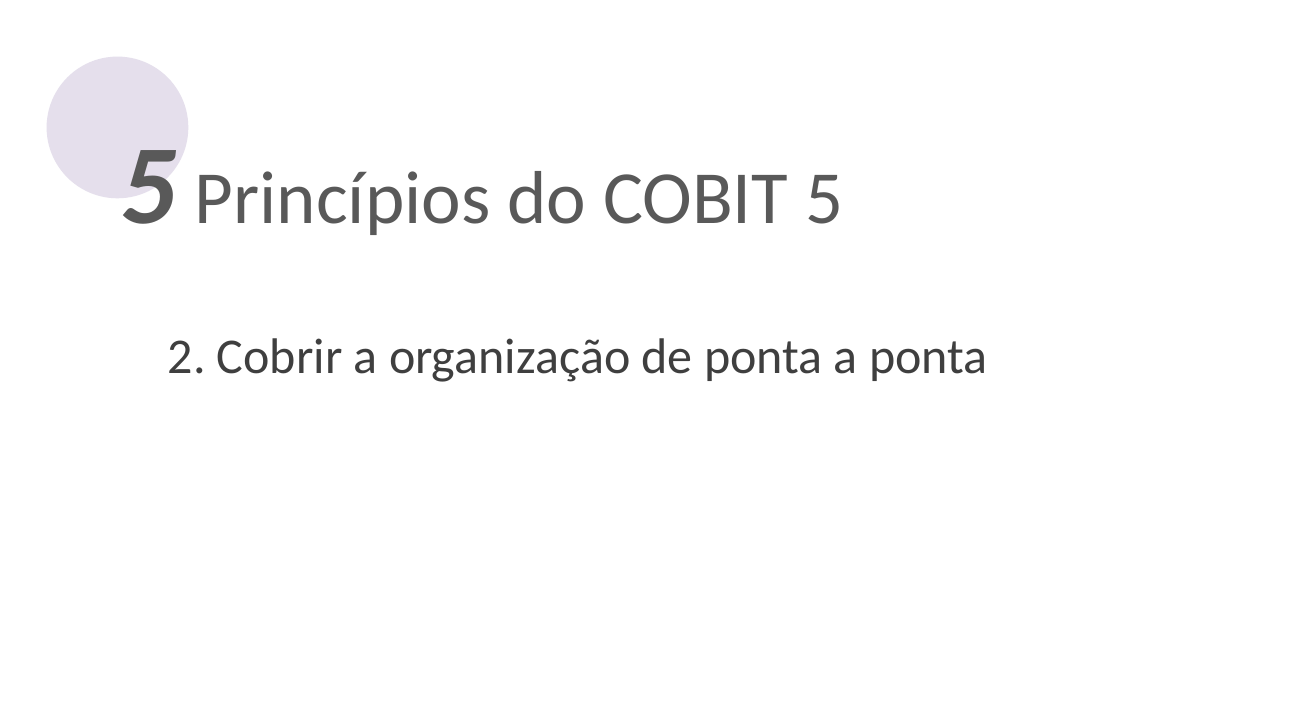

5 Princípios do COBIT 5
2. Cobrir a organização de ponta a ponta